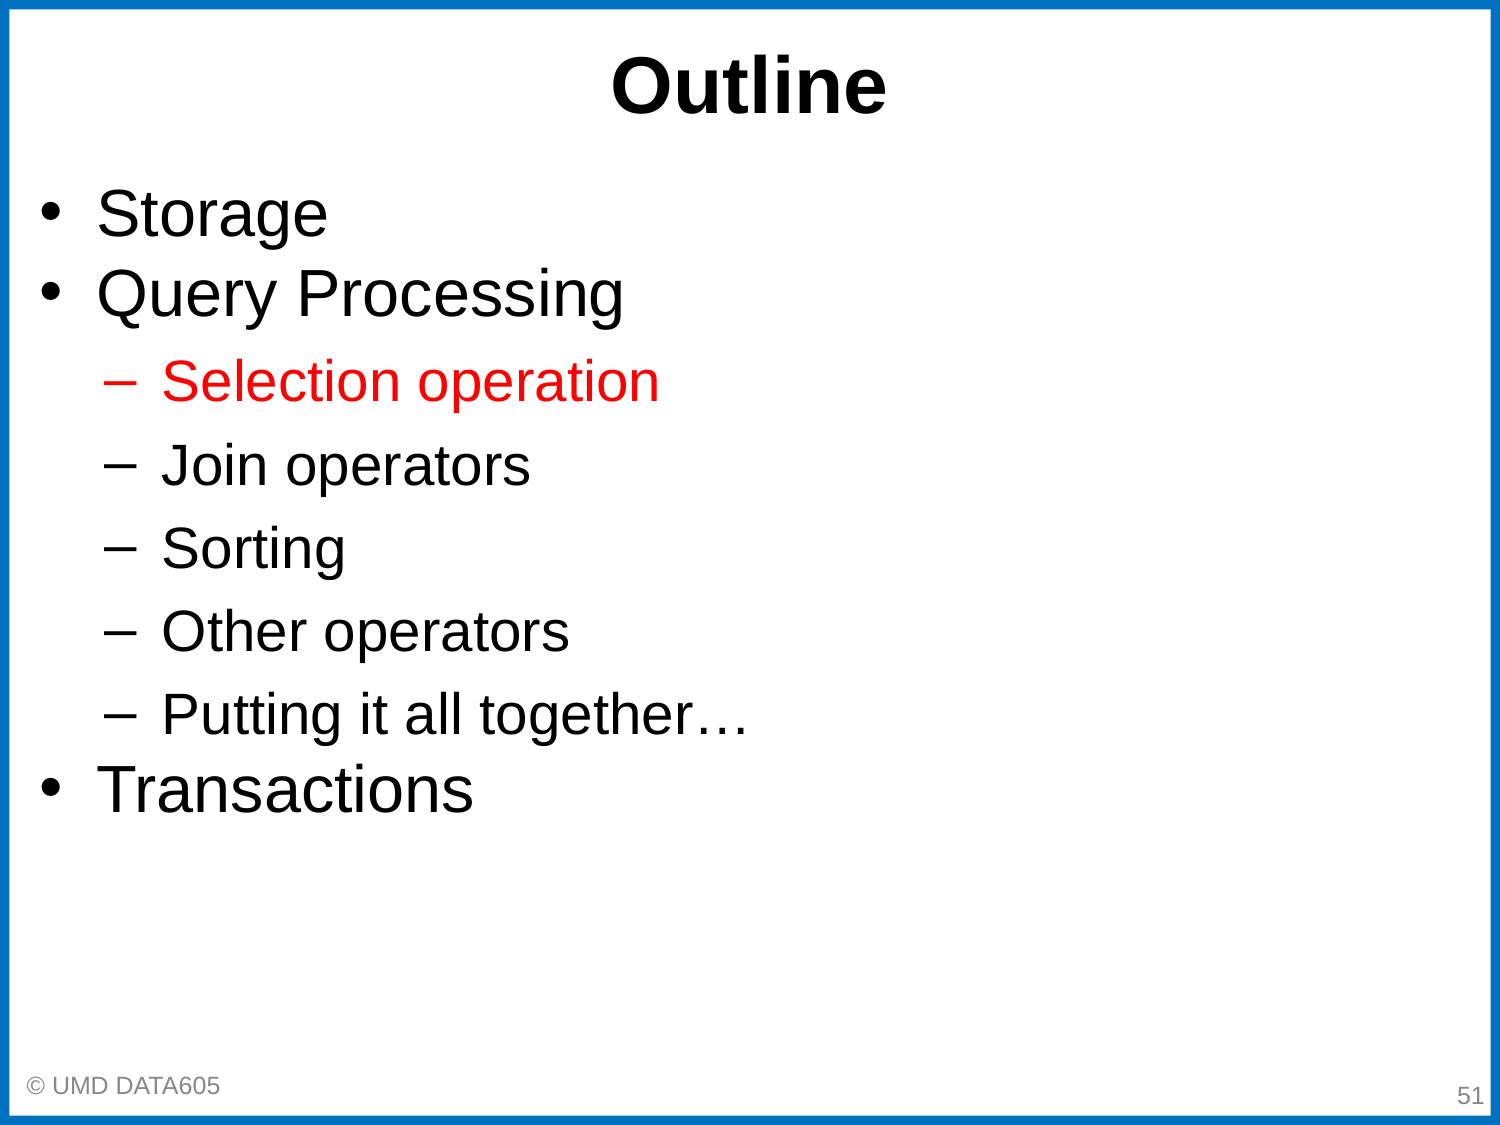

# Outline
Storage
Query Processing
Selection operation
Join operators
Sorting
Other operators
Putting it all together…
Transactions
51